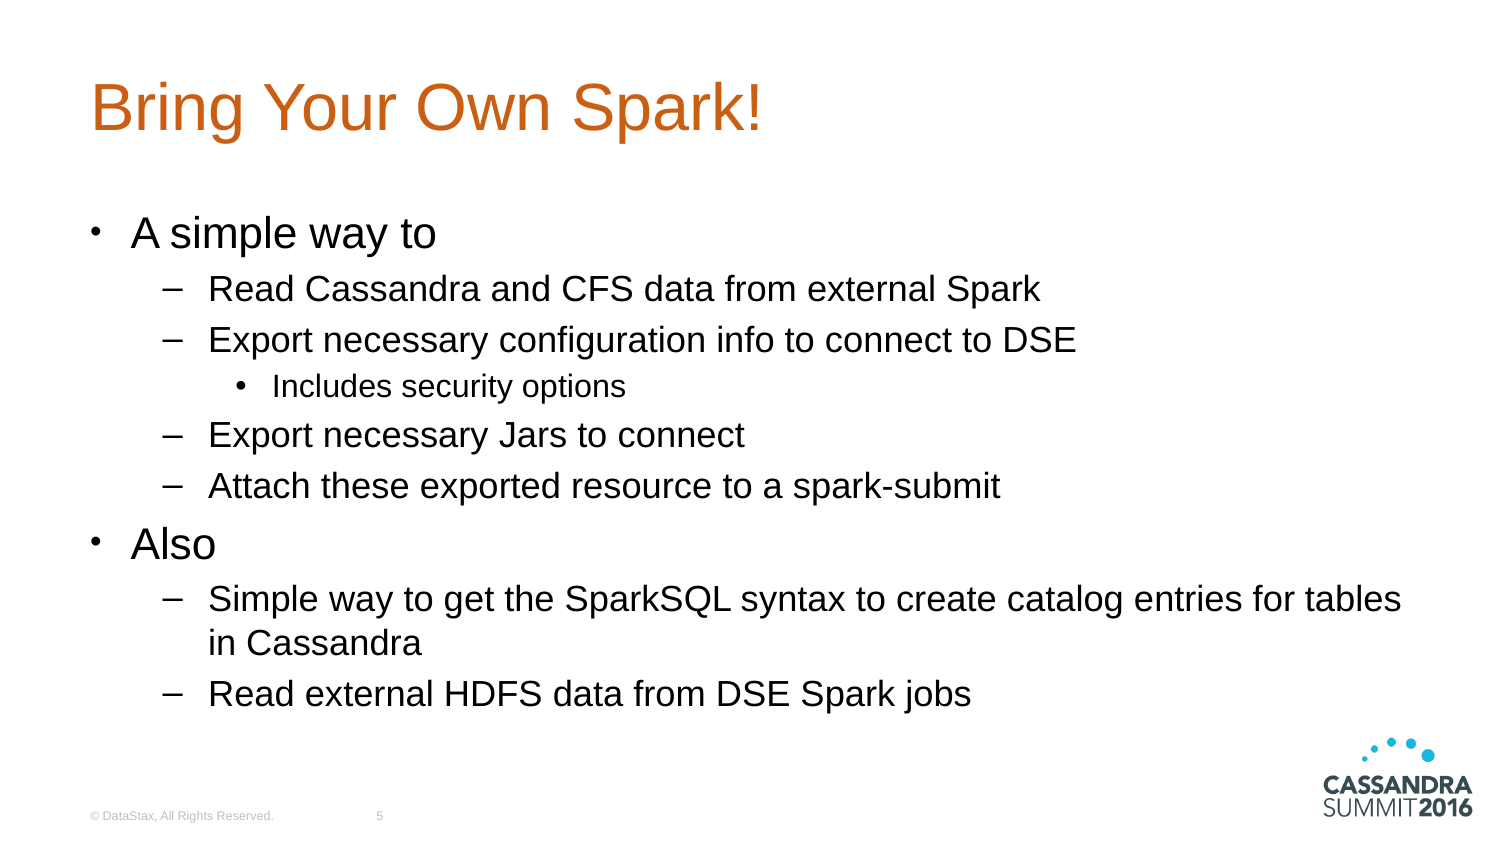

# Bring Your Own Spark!
A simple way to
Read Cassandra and CFS data from external Spark
Export necessary configuration info to connect to DSE
Includes security options
Export necessary Jars to connect
Attach these exported resource to a spark-submit
Also
Simple way to get the SparkSQL syntax to create catalog entries for tables in Cassandra
Read external HDFS data from DSE Spark jobs
© DataStax, All Rights Reserved.
5